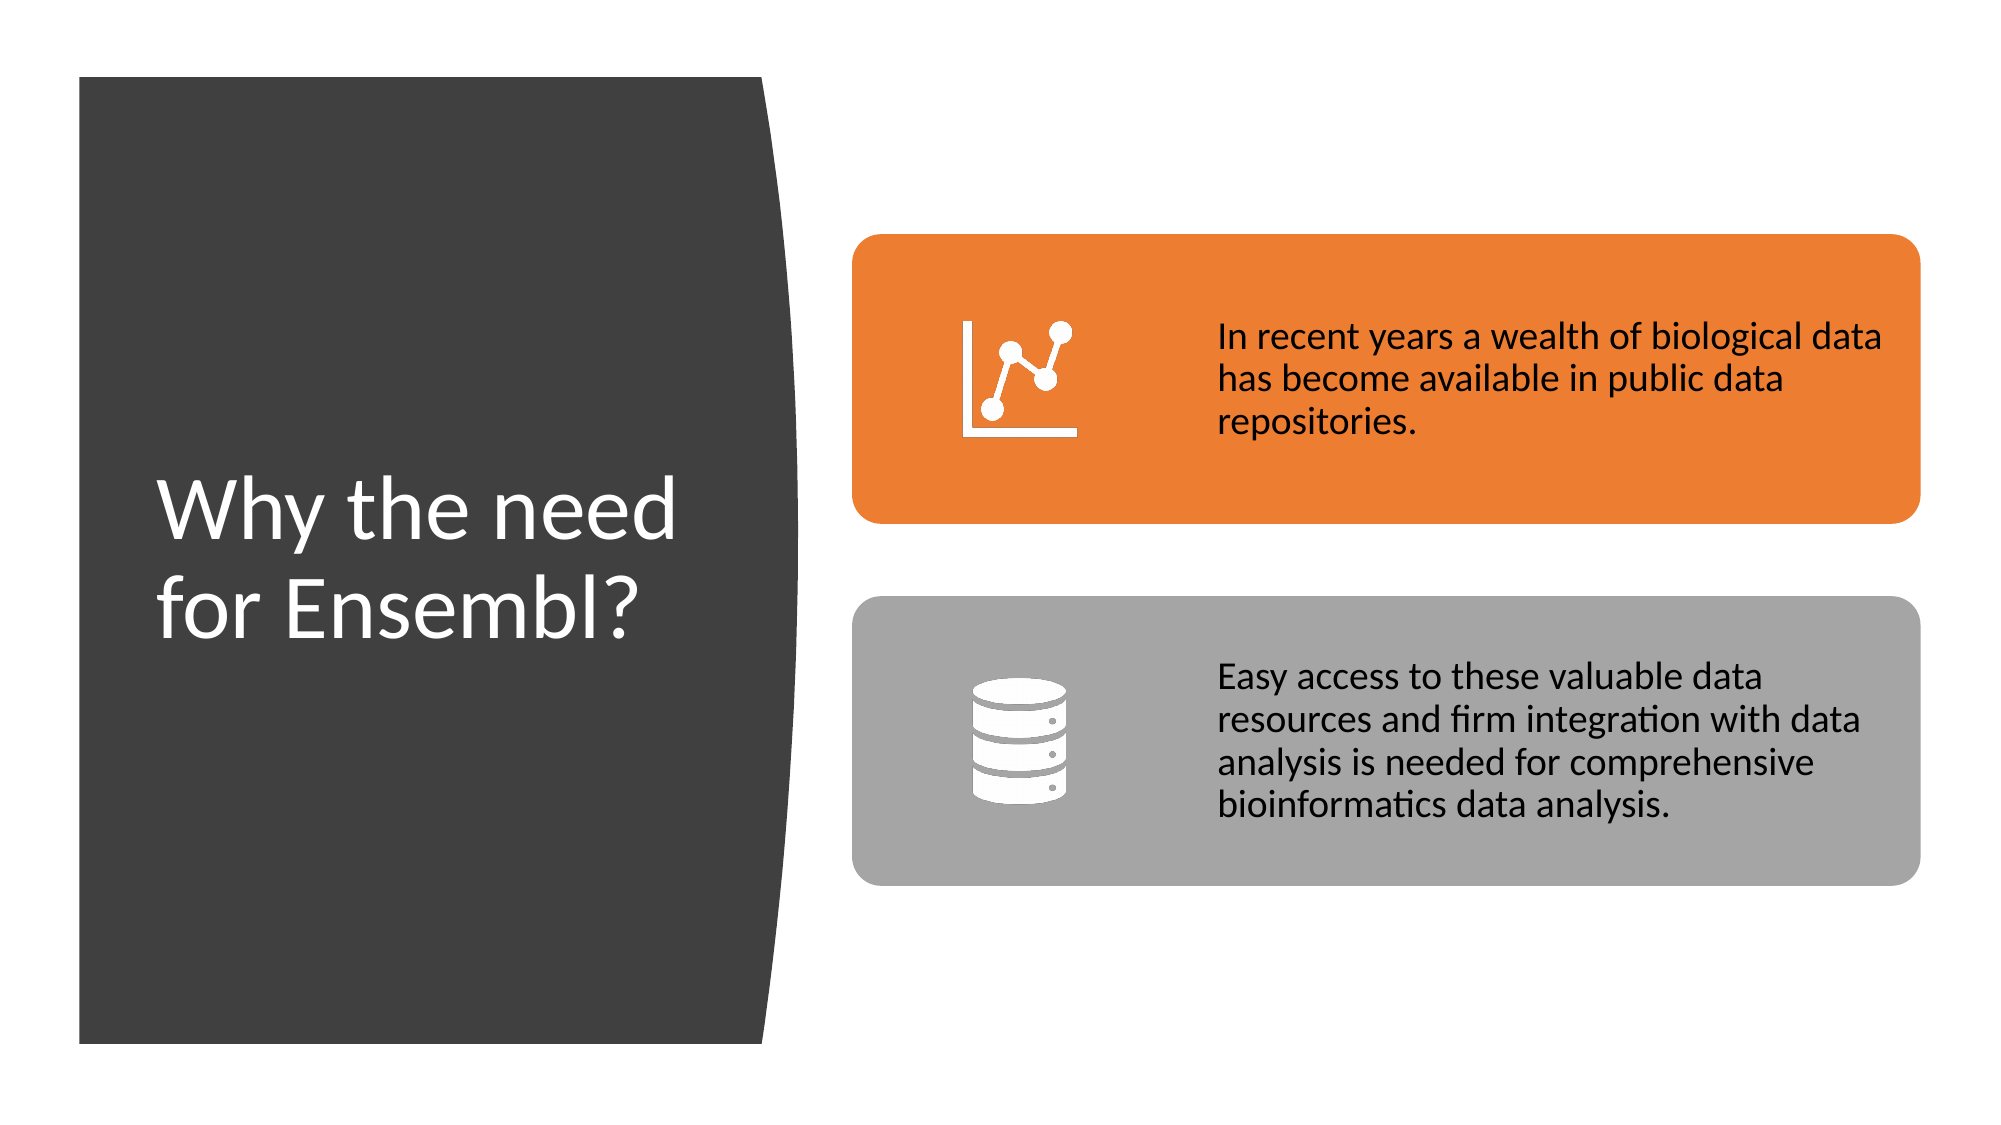

In recent years a wealth of biological data has become available in public data repositories.
Easy access to these valuable data resources and firm integration with data analysis is needed for comprehensive bioinformatics data analysis.

# Why the need for Ensembl?